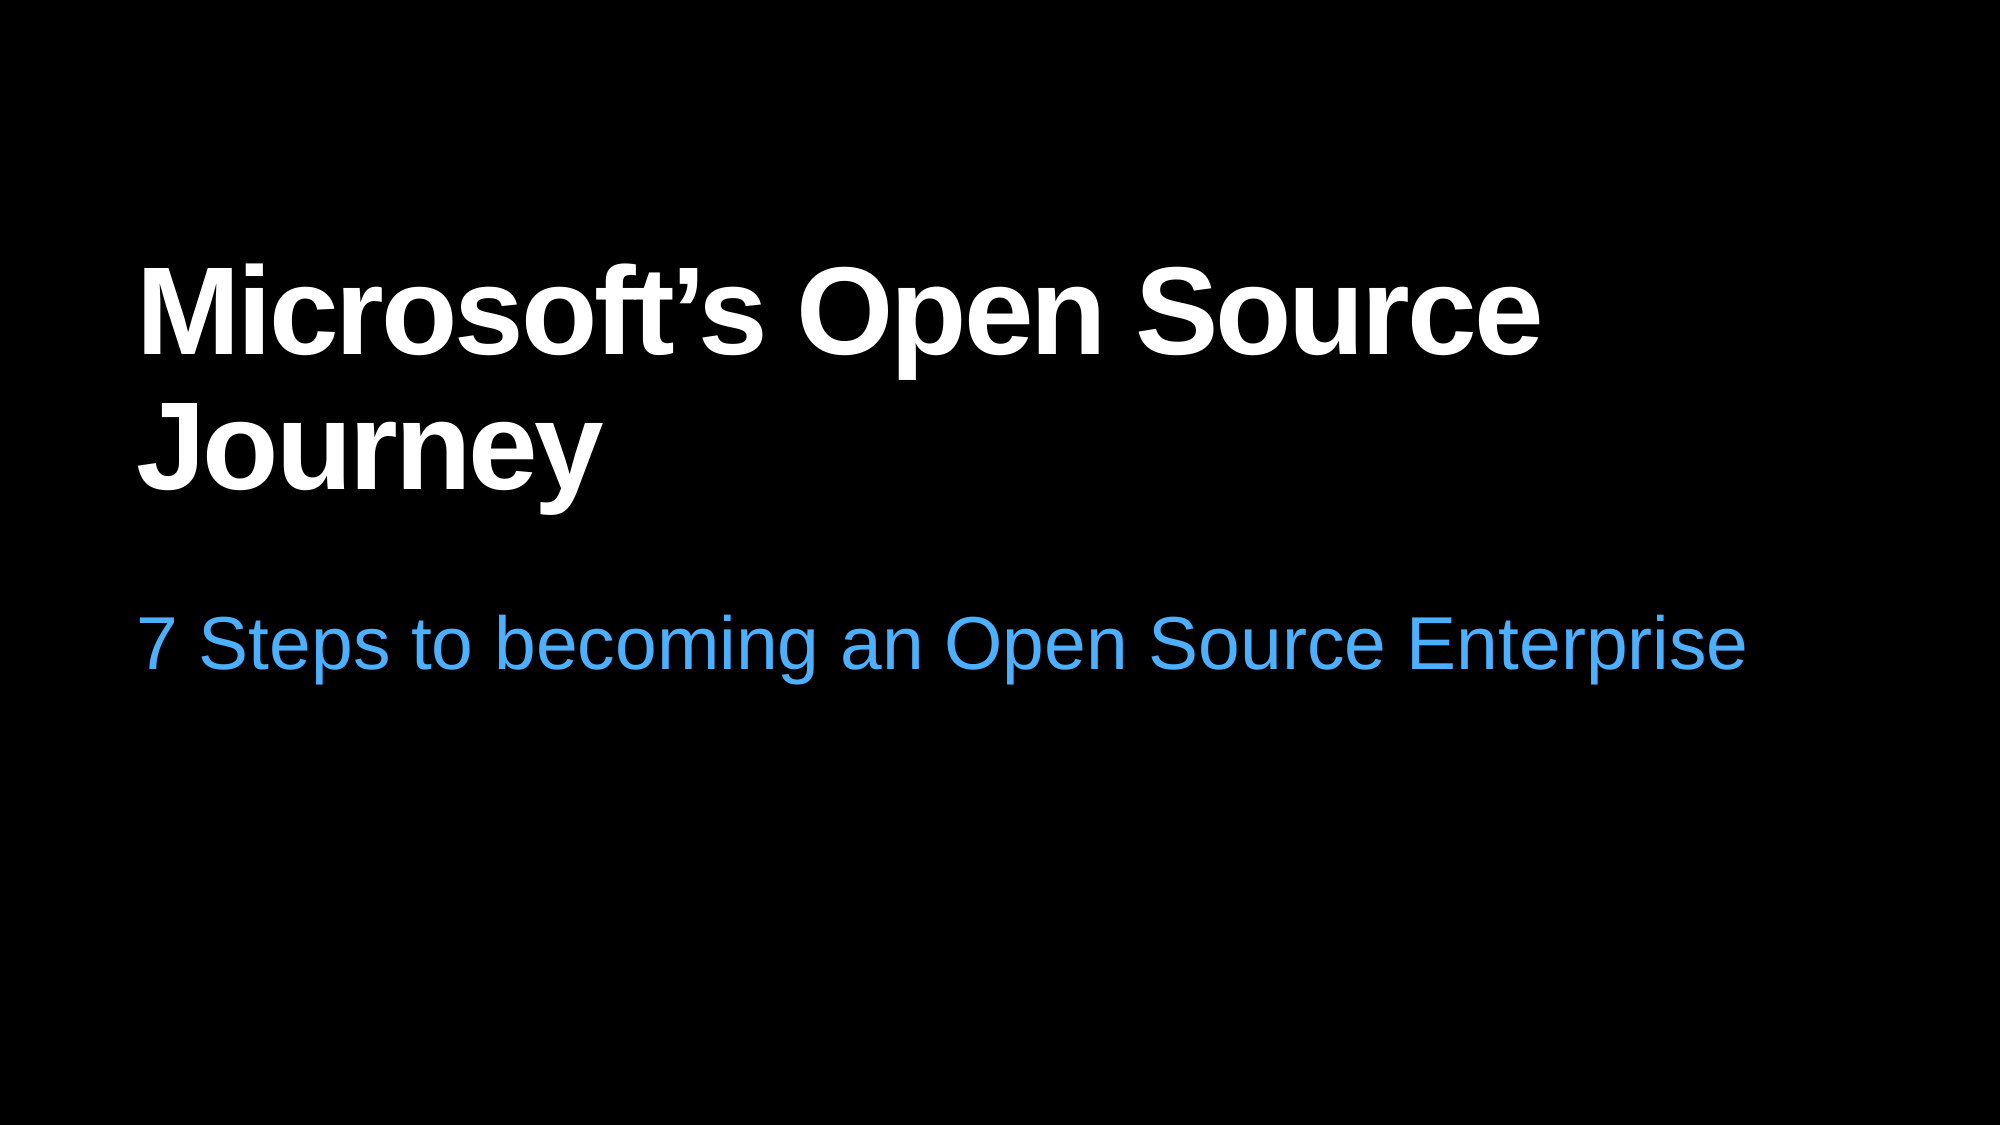

# Microsoft’s Open Source Journey
7 Steps to becoming an Open Source Enterprise